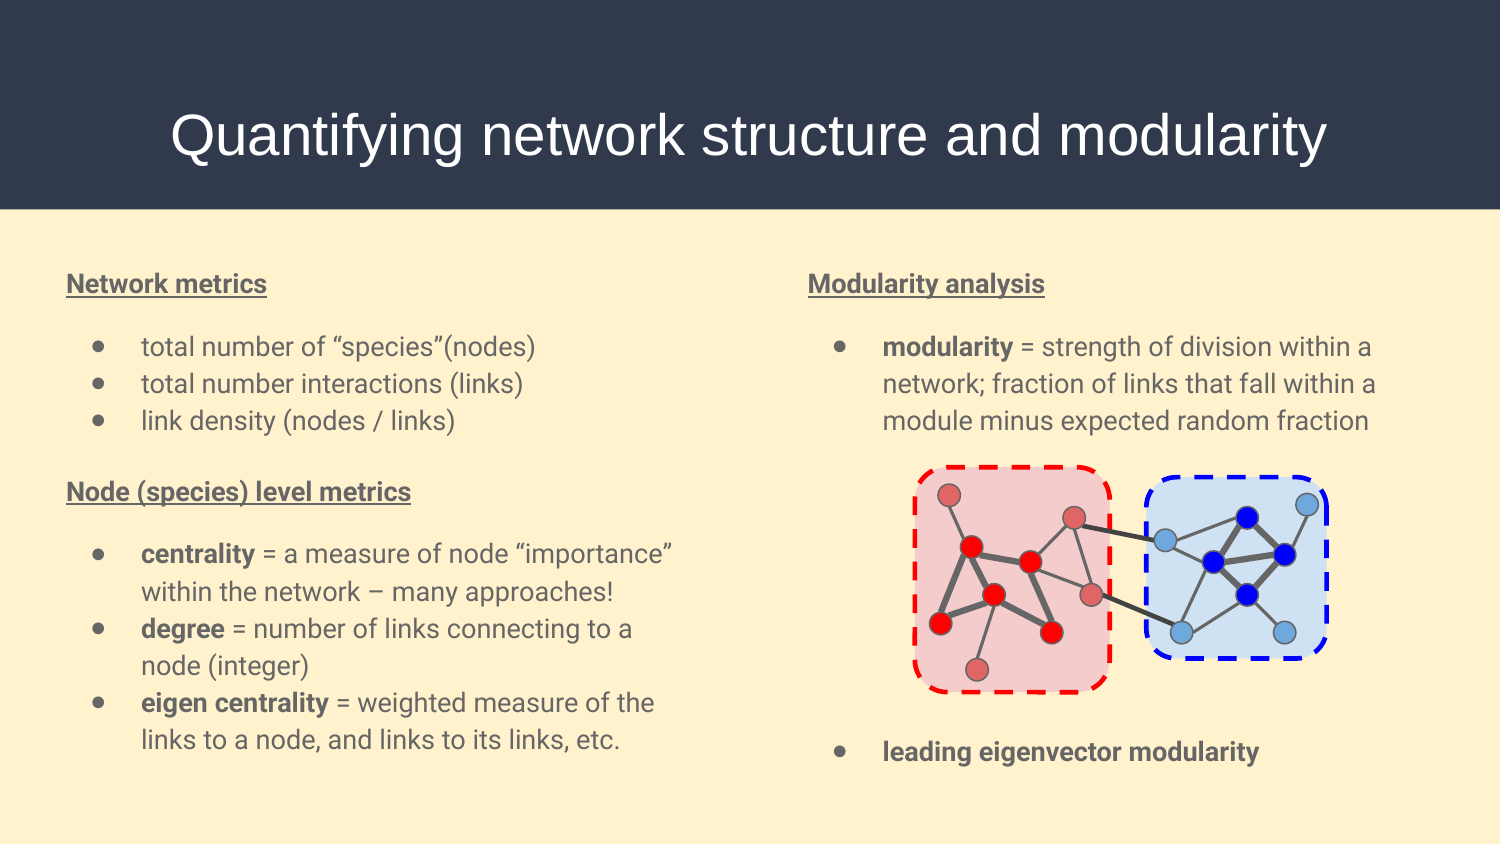

# Quantifying network structure and modularity
Network metrics
total number of “species”(nodes)
total number interactions (links)
link density (nodes / links)
Modularity analysis
modularity = strength of division within a network; fraction of links that fall within a module minus expected random fraction
Node (species) level metrics
centrality = a measure of node “importance” within the network – many approaches!
degree = number of links connecting to a node (integer)
eigen centrality = weighted measure of the links to a node, and links to its links, etc.

leading eigenvector modularity